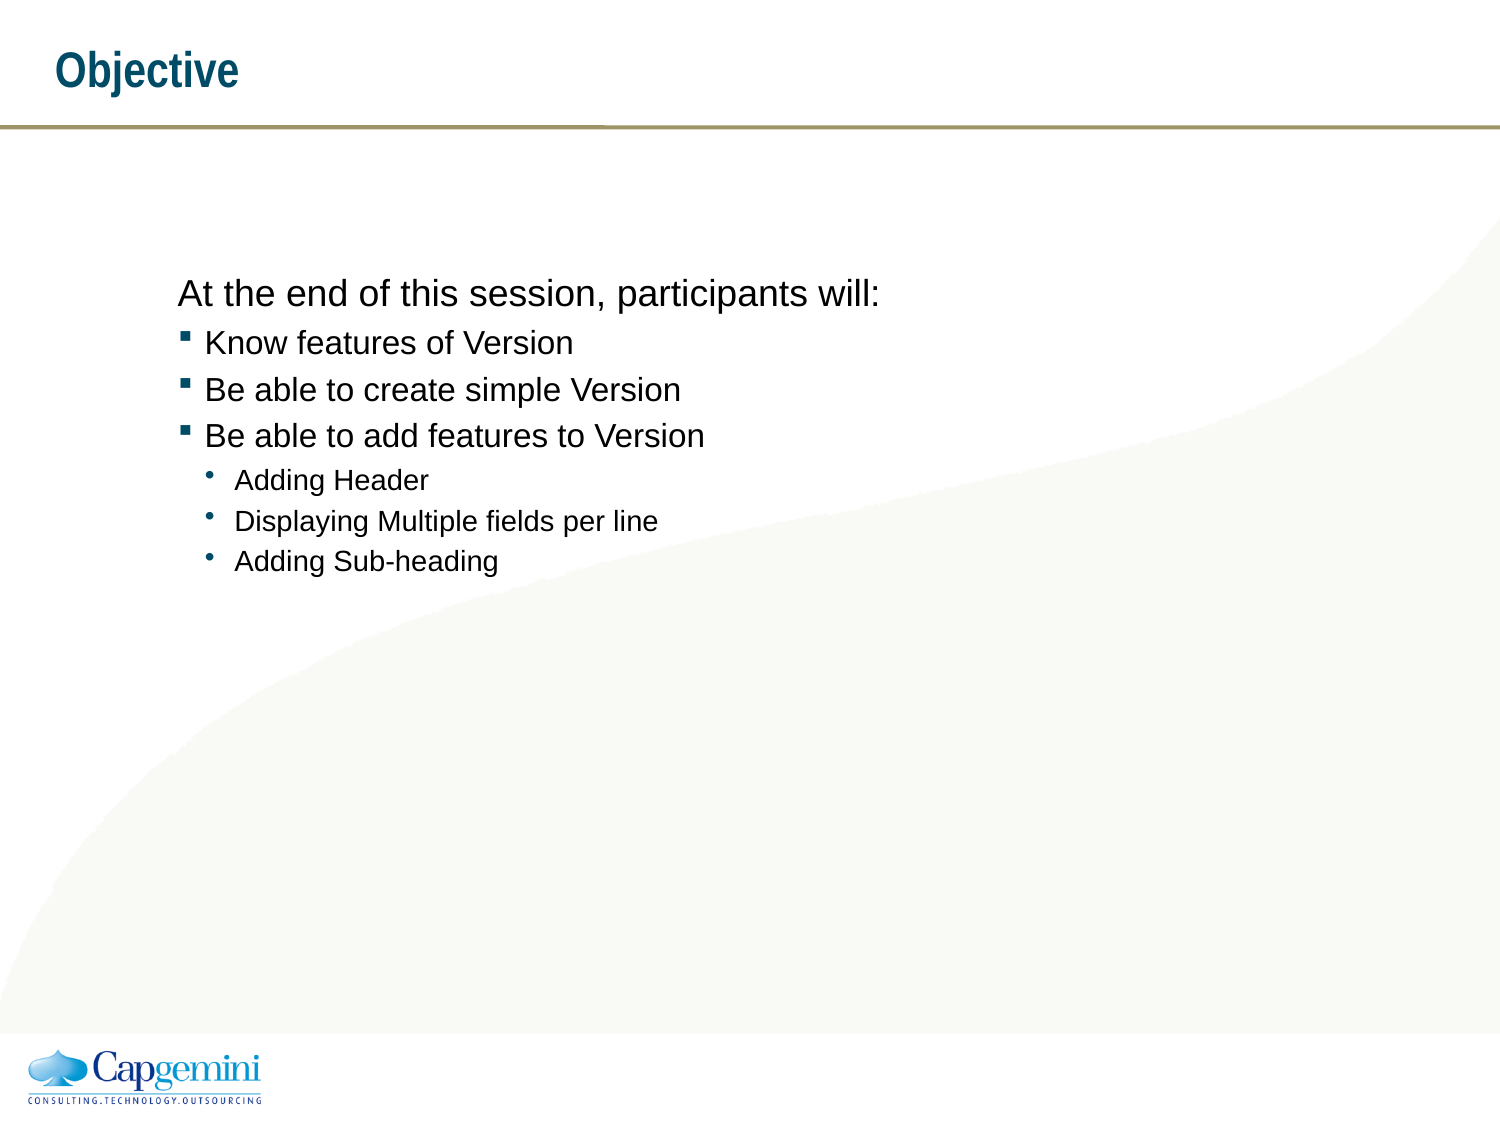

# Objective
At the end of this session, participants will:
Know features of Version
Be able to create simple Version
Be able to add features to Version
Adding Header
Displaying Multiple fields per line
Adding Sub-heading